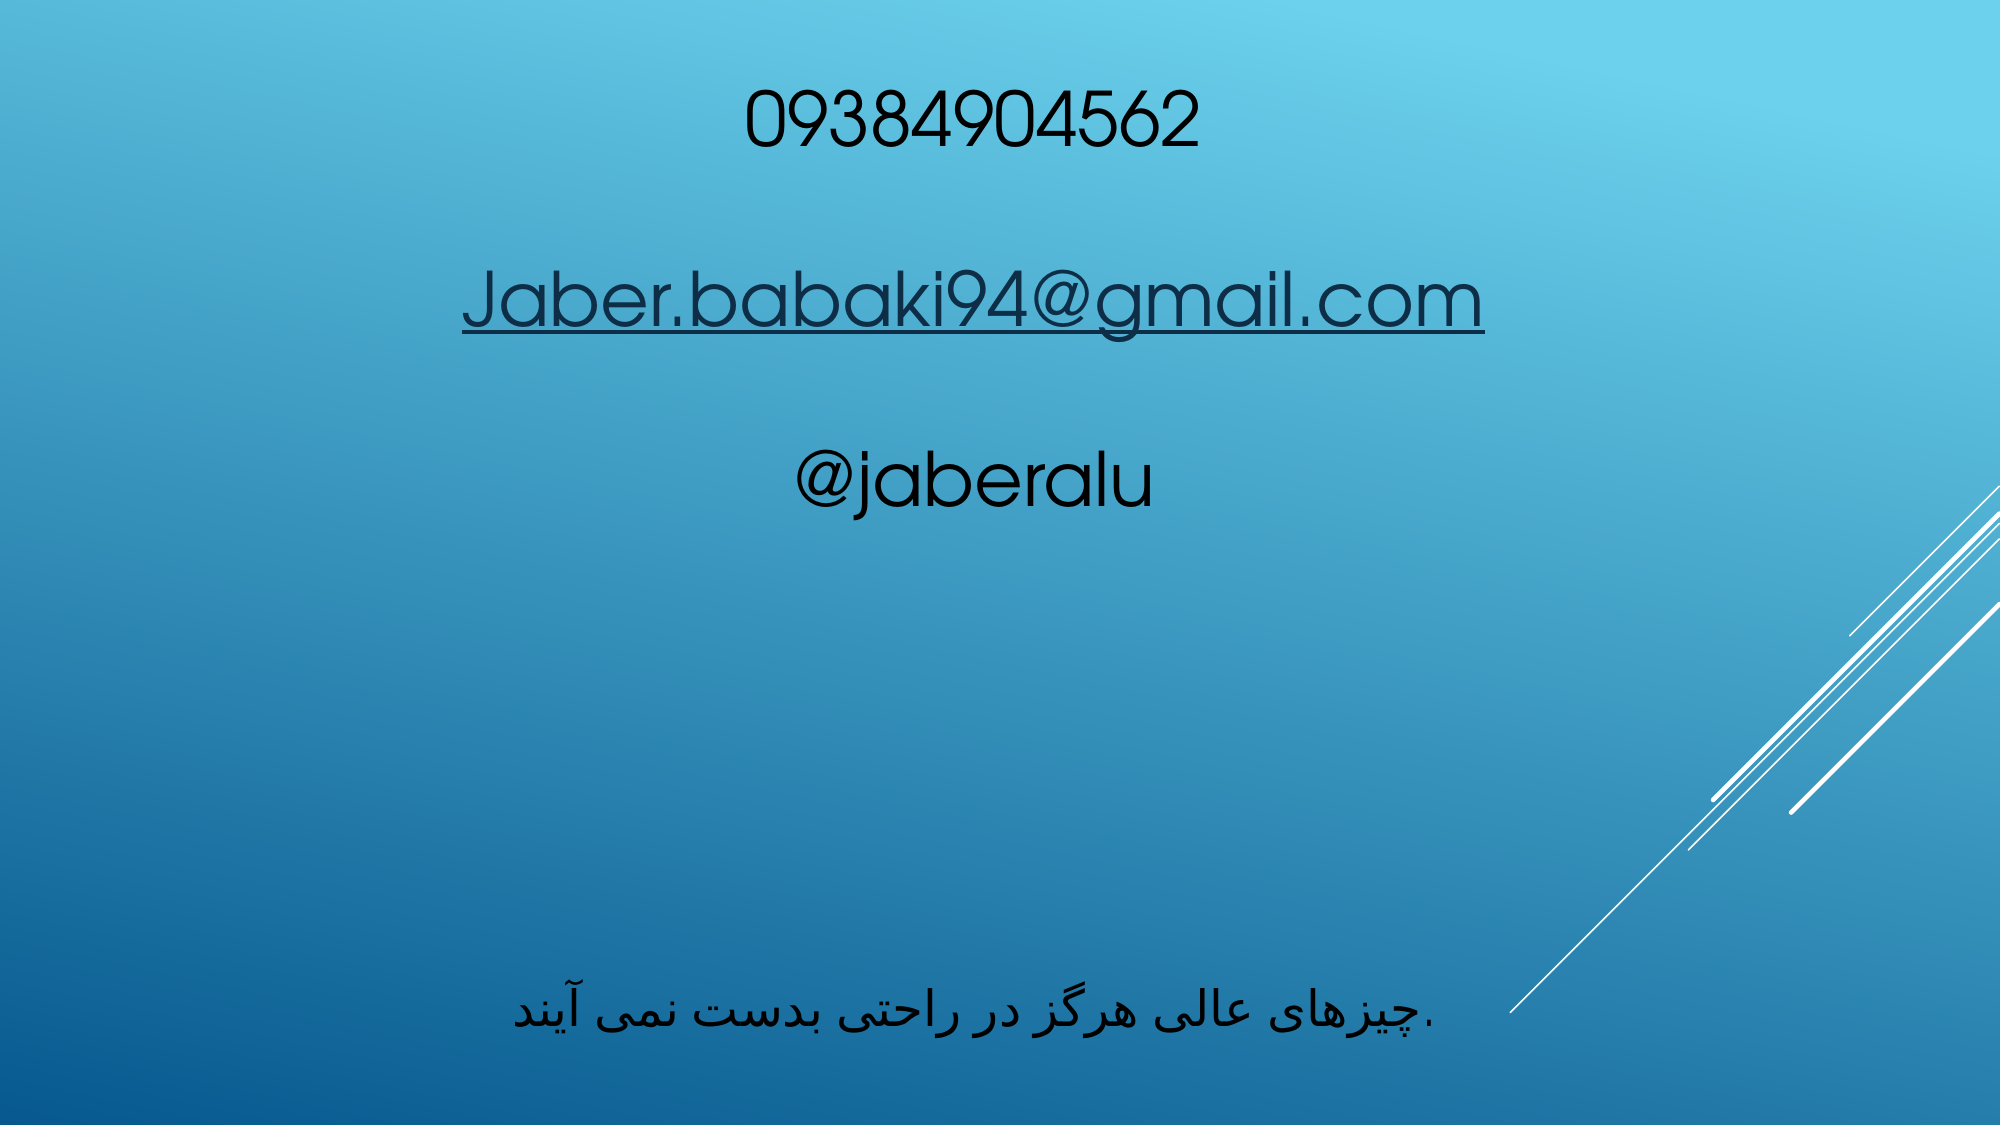

09384904562

Jaber.babaki94@gmail.com

@jaberalu
چیزهای عالی هرگز در راحتی بدست نمی آیند.